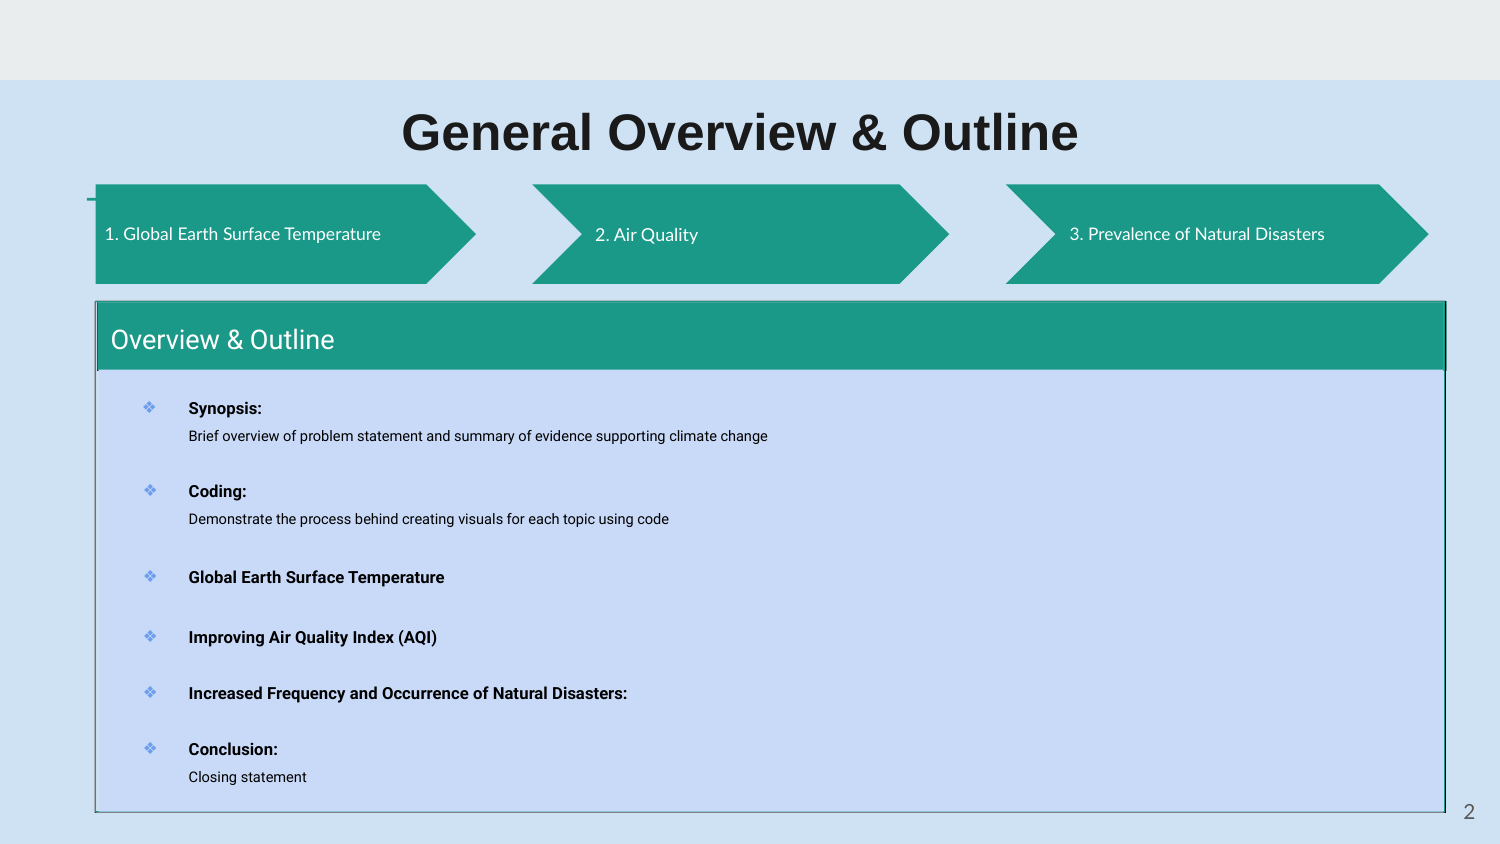

# General Overview & Outline

1. Global Earth Surface Temperature
2. Air Quality
3. Prevalence of Natural Disasters

Overview & Outline

Synopsis:
Brief overview of problem statement and summary of evidence supporting climate change

Coding:
Demonstrate the process behind creating visuals for each topic using code

Global Earth Surface Temperature

Improving Air Quality Index (AQI)

Increased Frequency and Occurrence of Natural Disasters:

Conclusion:
Closing statement

2